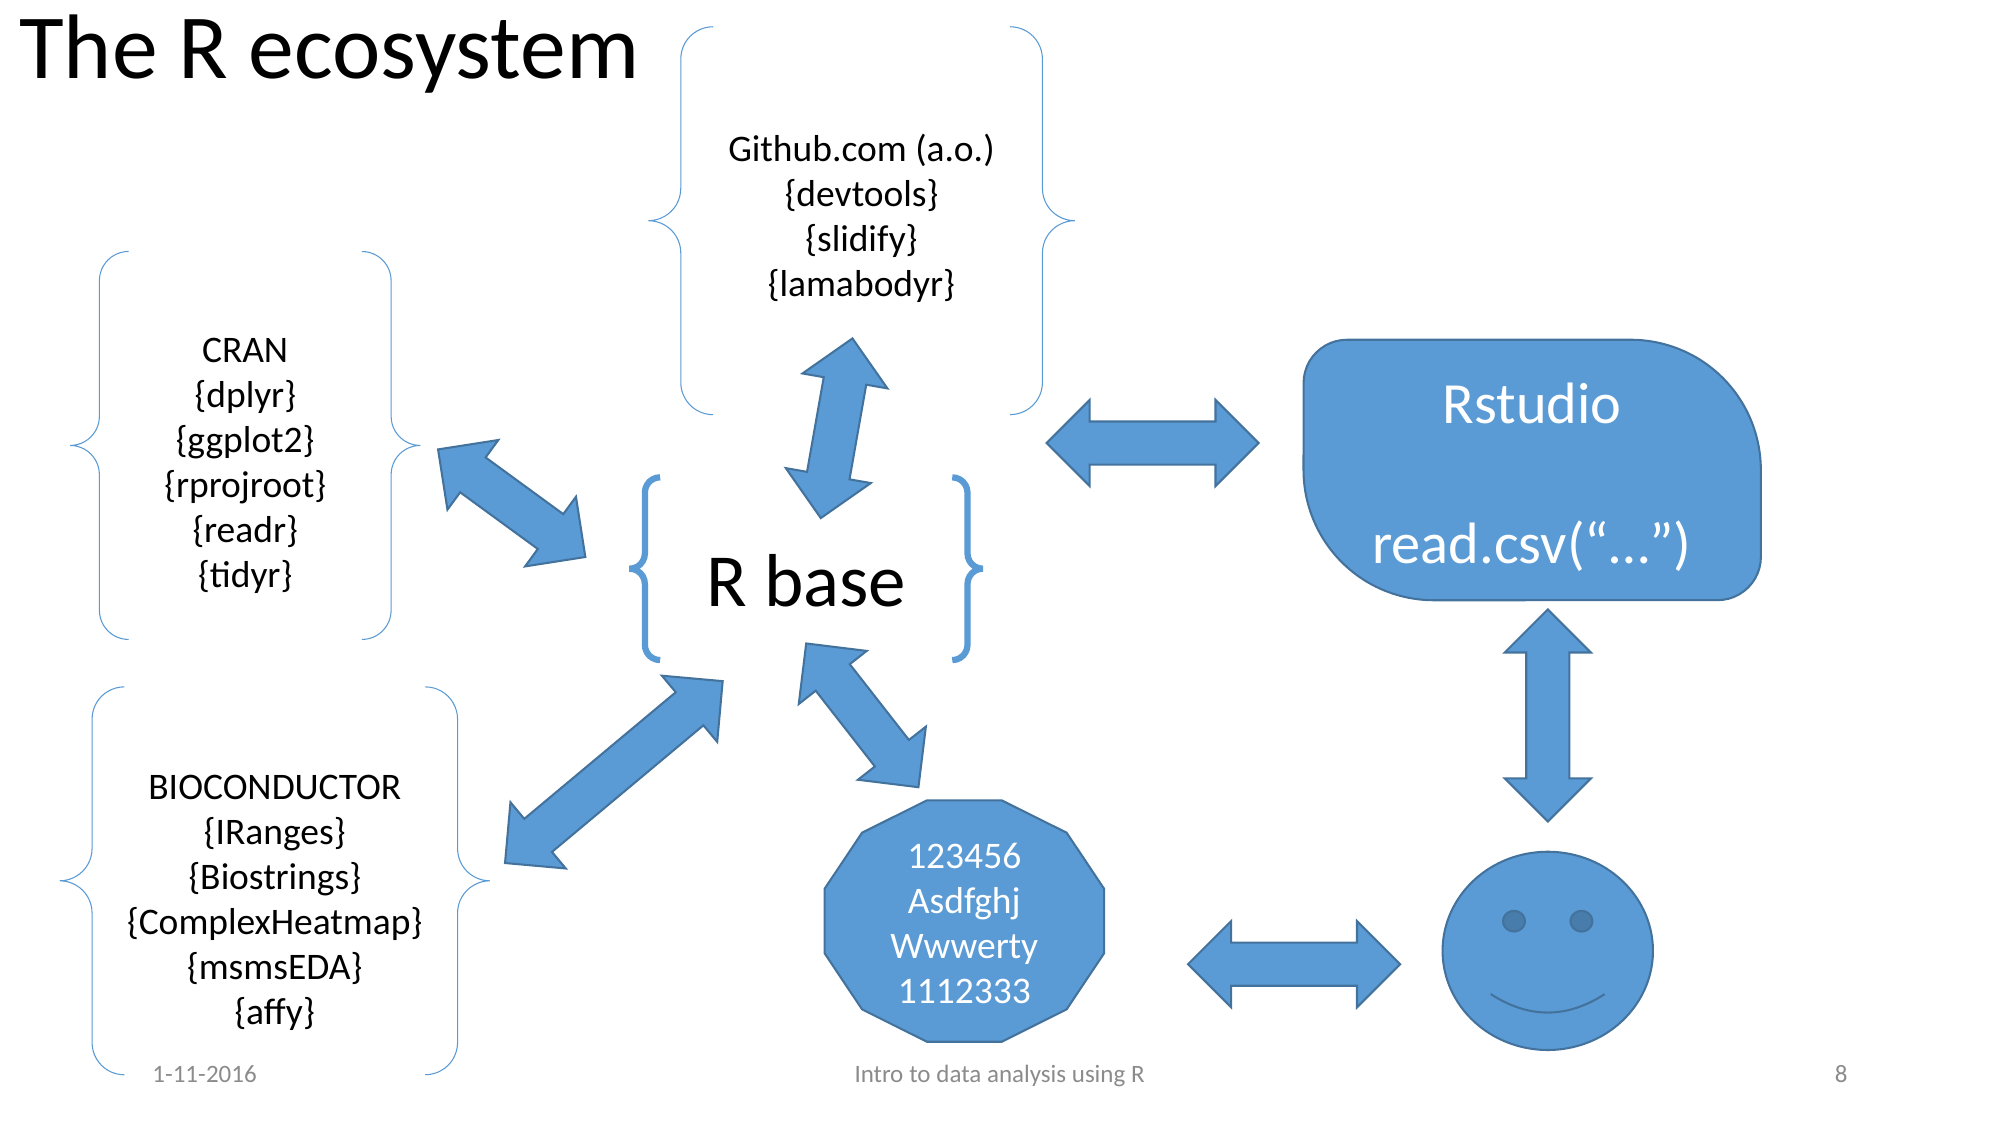

# The R ecosystem
Github.com (a.o.)
{devtools}
{slidify}
{lamabodyr}

CRAN
{dplyr}
{ggplot2}
{rprojroot}
{readr}
{tidyr}
Rstudio

read.csv(“…”)

R base

BIOCONDUCTOR
{IRanges}
{Biostrings}
{ComplexHeatmap}
{msmsEDA}
{affy}

123456
Asdfghj
Wwwerty
1112333

1-11-2016
Intro to data analysis using R
8